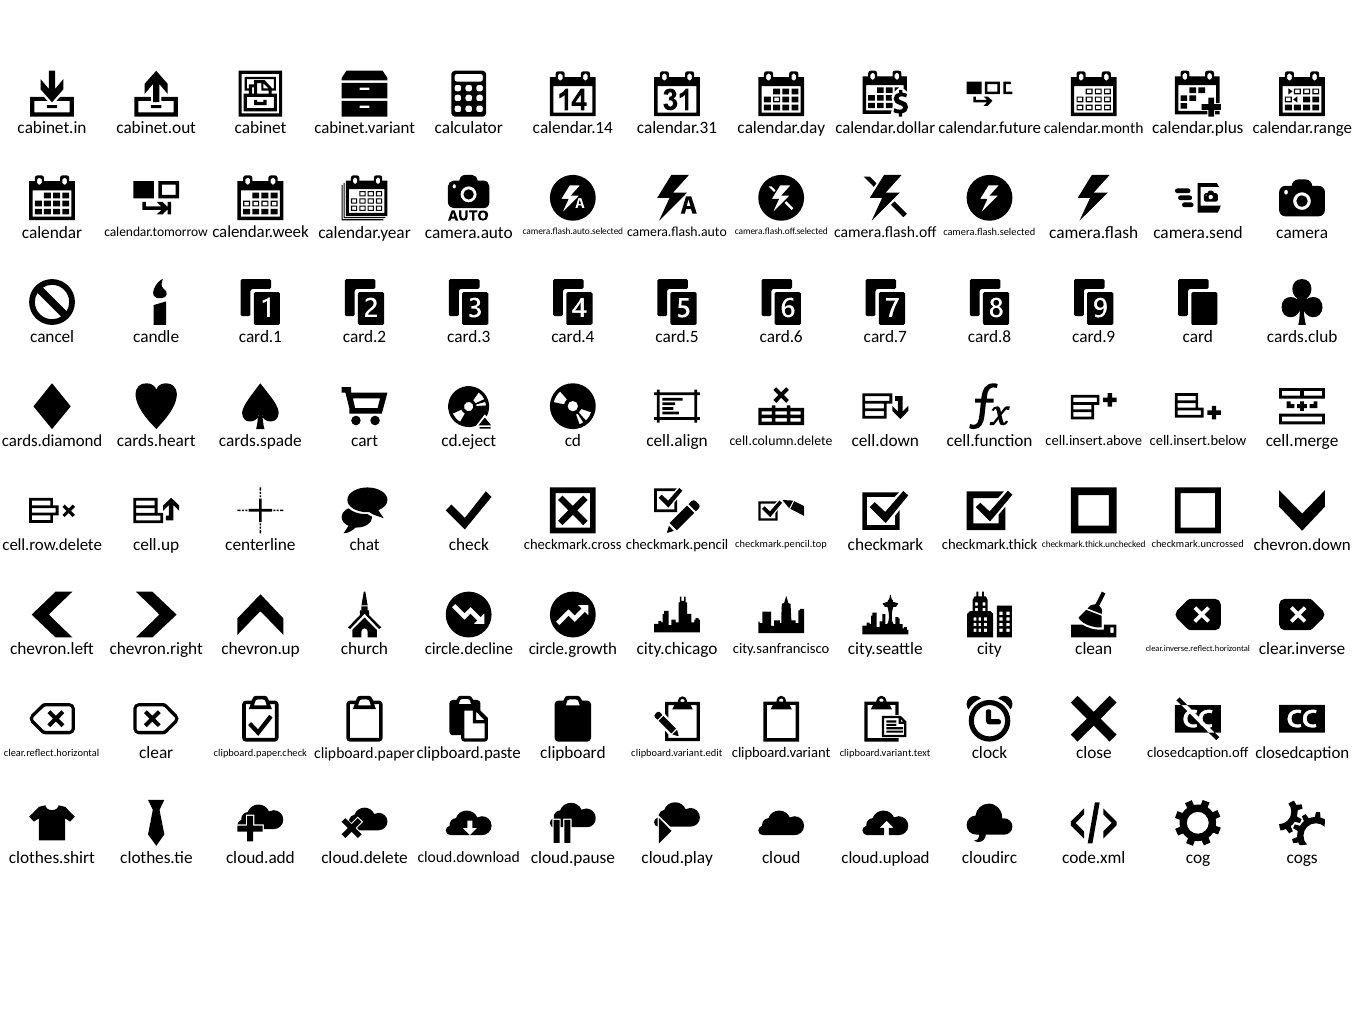

cabinet.in
cabinet.out
cabinet
cabinet.variant
calculator
calendar.14
calendar.31
calendar.day
calendar.dollar
calendar.future
calendar.month
calendar.plus
calendar.range

calendar
calendar.tomorrow
calendar.week
calendar.year
camera.auto
camera.flash.auto.selected
camera.flash.auto
camera.flash.off.selected
camera.flash.off
camera.flash.selected
camera.flash
camera.send
camera

cancel
candle
card.1
card.2
card.3
card.4
card.5
card.6
card.7
card.8
card.9
card
cards.club

cards.diamond
cards.heart
cards.spade
cart
cd.eject
cd
cell.align
cell.column.delete
cell.down
cell.function
cell.insert.above
cell.insert.below
cell.merge

cell.row.delete
cell.up
centerline
chat
check
checkmark.cross
checkmark.pencil
checkmark.pencil.top
checkmark
checkmark.thick
checkmark.thick.unchecked
checkmark.uncrossed
chevron.down

chevron.left
chevron.right
chevron.up
church
circle.decline
circle.growth
city.chicago
city.sanfrancisco
city.seattle
city
clean
clear.inverse.reflect.horizontal
clear.inverse

clear.reflect.horizontal
clear
clipboard.paper.check
clipboard.paper
clipboard.paste
clipboard
clipboard.variant.edit
clipboard.variant
clipboard.variant.text
clock
close
closedcaption.off
closedcaption

clothes.shirt
clothes.tie
cloud.add
cloud.delete
cloud.download
cloud.pause
cloud.play
cloud
cloud.upload
cloudirc
code.xml
cog
cogs